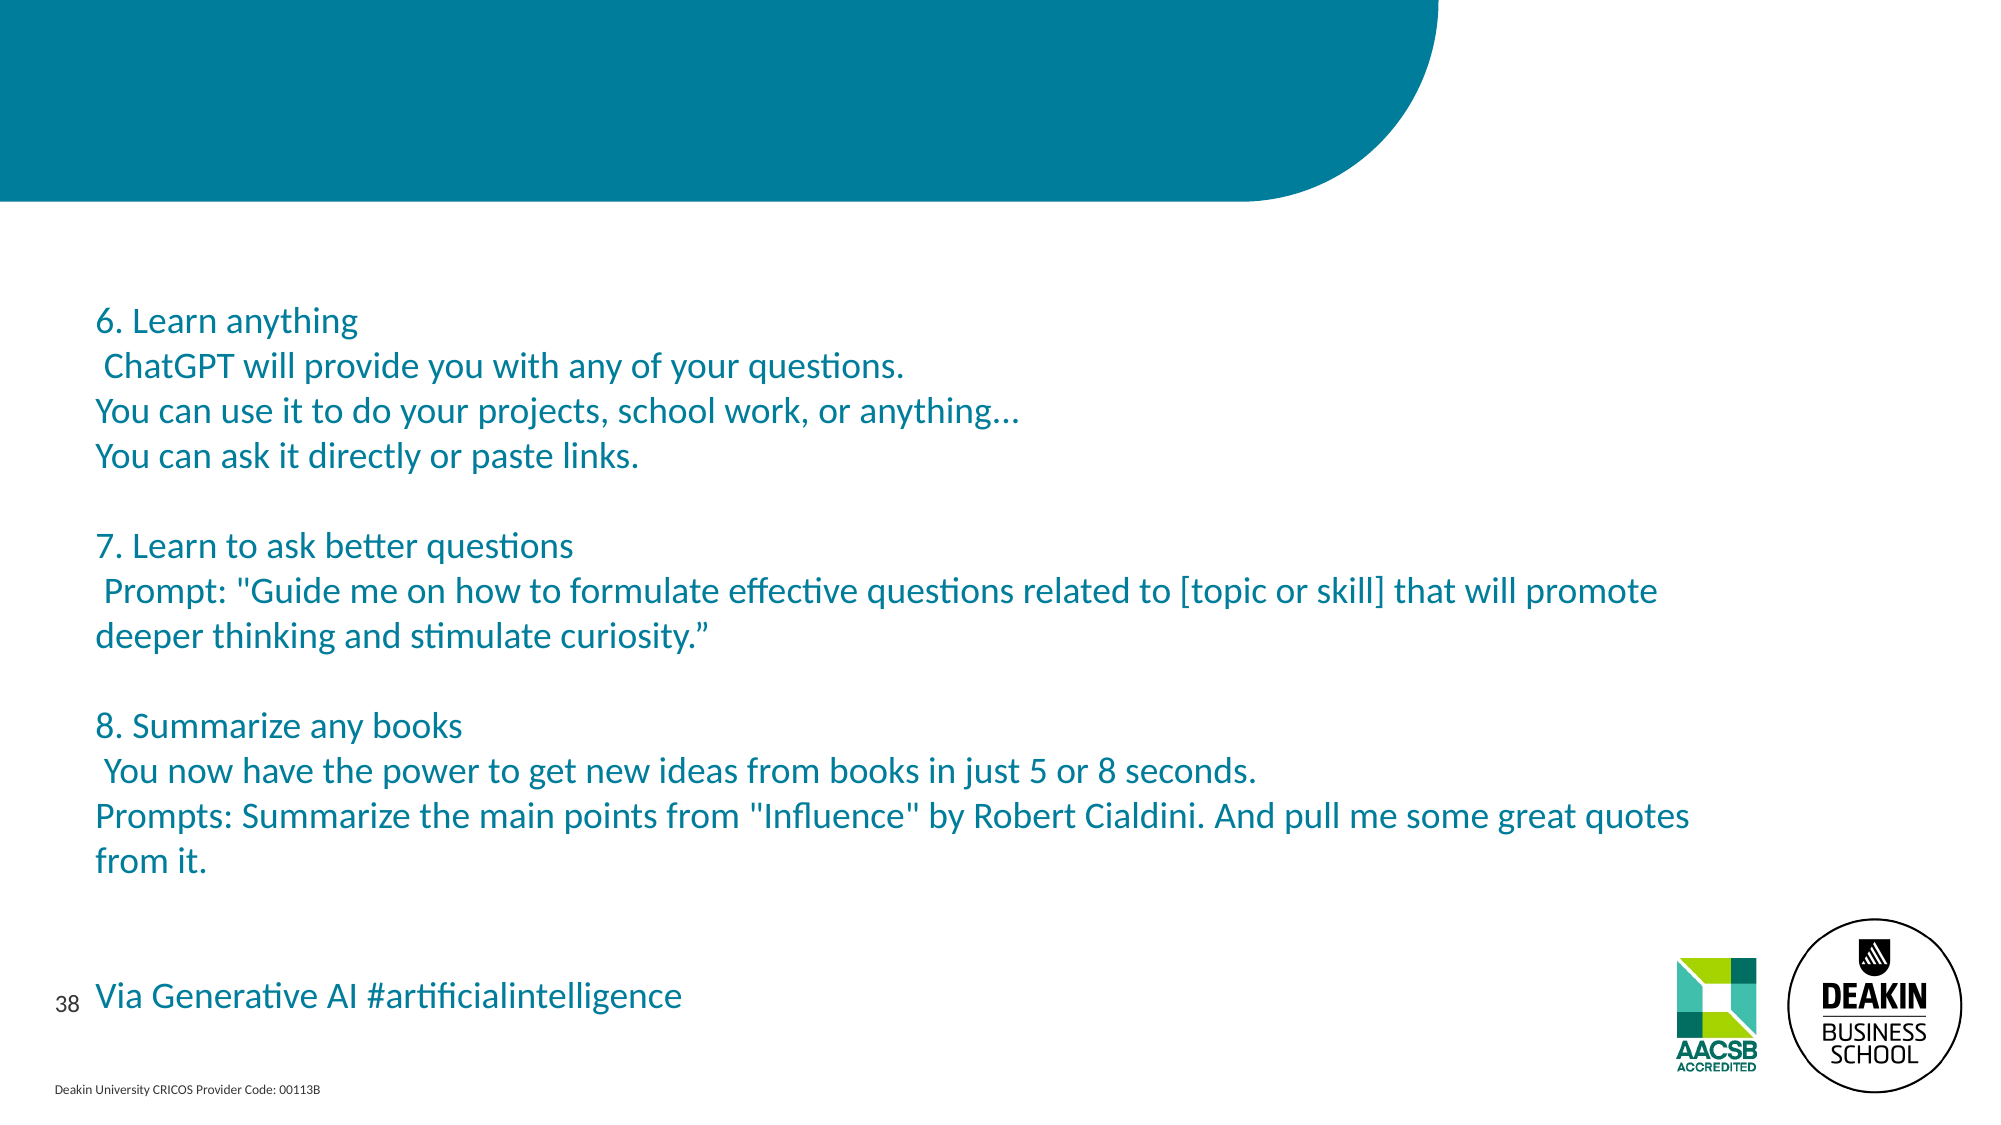

#
6. Learn anything
 ChatGPT will provide you with any of your questions.
You can use it to do your projects, school work, or anything...
You can ask it directly or paste links.

7. Learn to ask better questions
 Prompt: "Guide me on how to formulate effective questions related to [topic or skill] that will promote deeper thinking and stimulate curiosity.”

8. Summarize any books
 You now have the power to get new ideas from books in just 5 or 8 seconds.
Prompts: Summarize the main points from "Influence" by Robert Cialdini. And pull me some great quotes from it.

Via Generative AI #artificialintelligence

38
Deakin University CRICOS Provider Code: 00113B